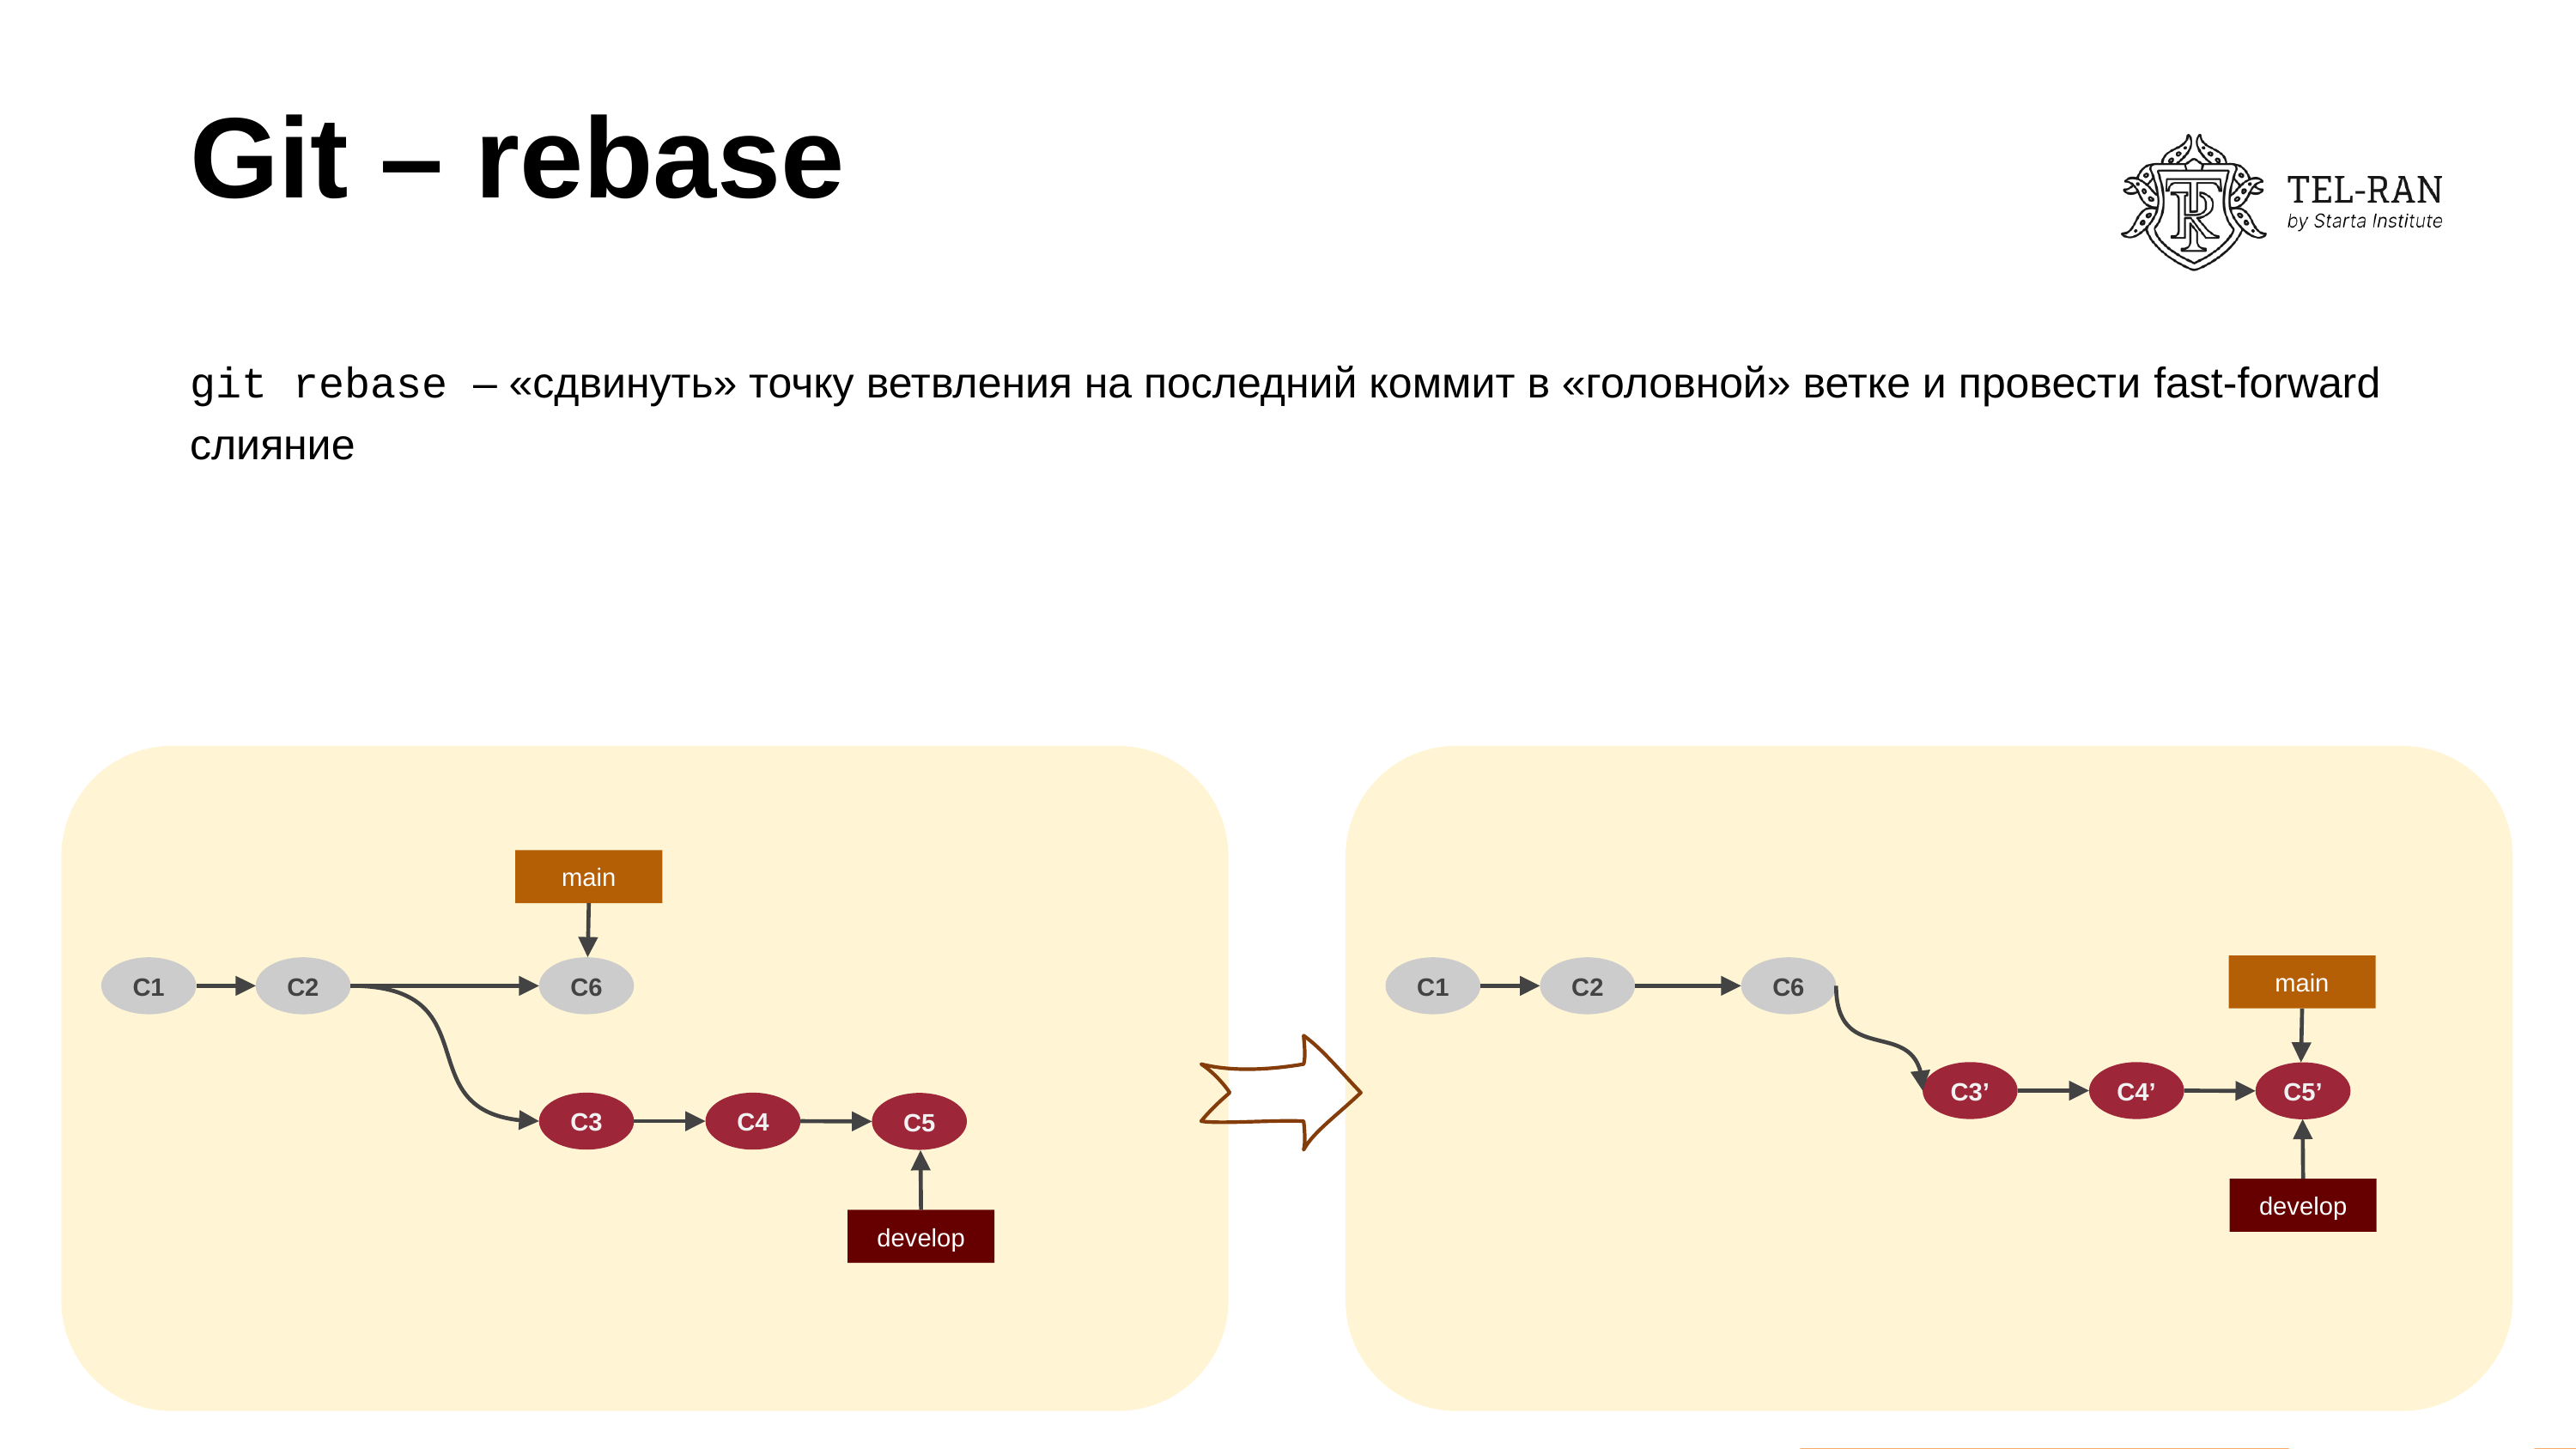

# Git – rebase
git rebase – «сдвинуть» точку ветвления на последний коммит в «головной» ветке и провести fast-forward слияние

main
С1
С2
С6
С3
С4
С5
develop

main
С1
С2
С6
С3’
С4’
С5’
develop